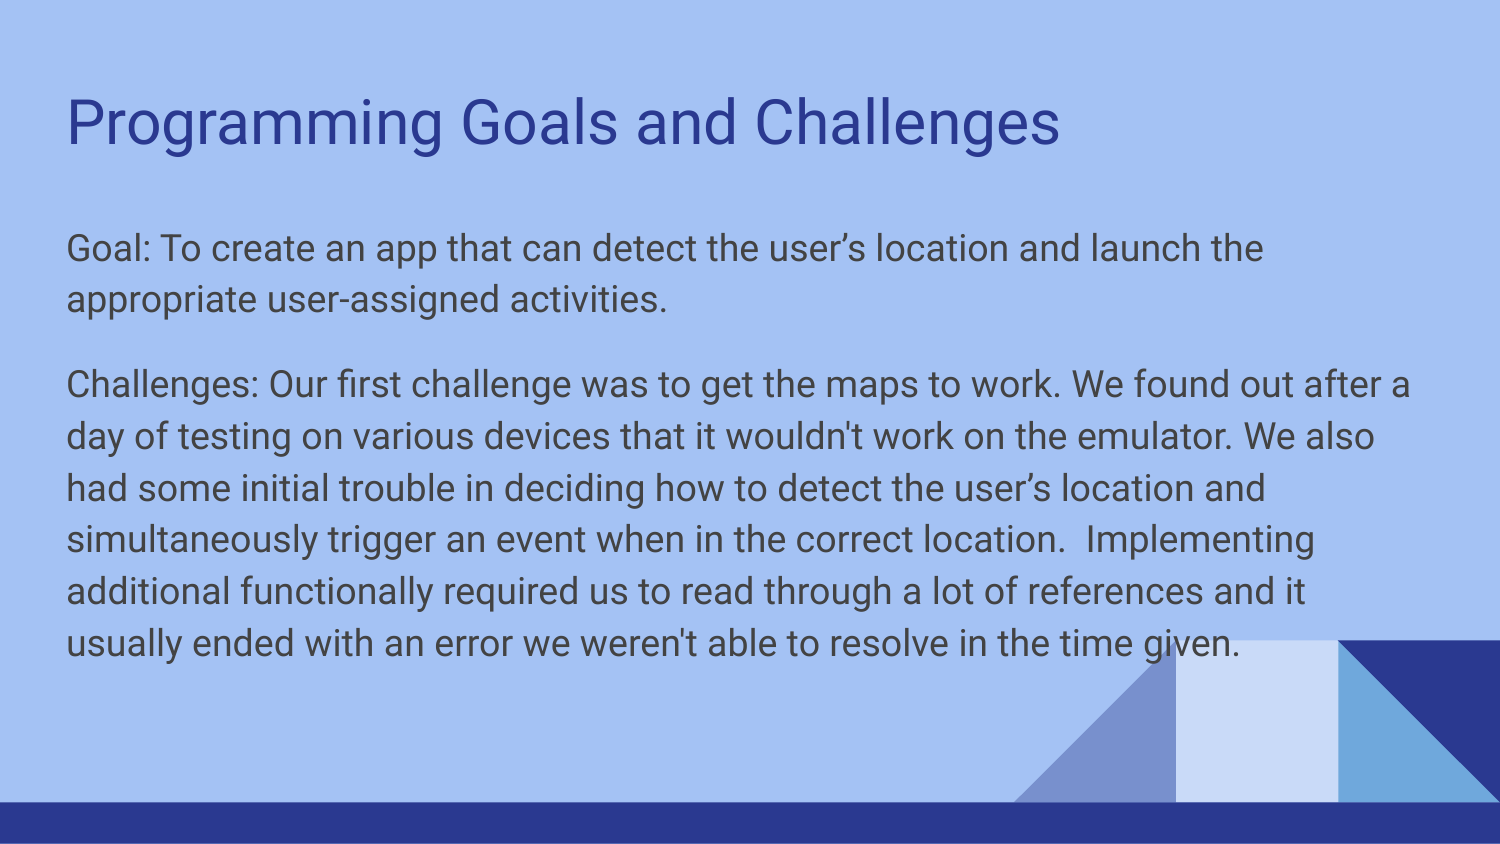

# Programming Goals and Challenges
Goal: To create an app that can detect the user’s location and launch the appropriate user-assigned activities.
Challenges: Our first challenge was to get the maps to work. We found out after a day of testing on various devices that it wouldn't work on the emulator. We also had some initial trouble in deciding how to detect the user’s location and simultaneously trigger an event when in the correct location.  Implementing additional functionally required us to read through a lot of references and it usually ended with an error we weren't able to resolve in the time given.